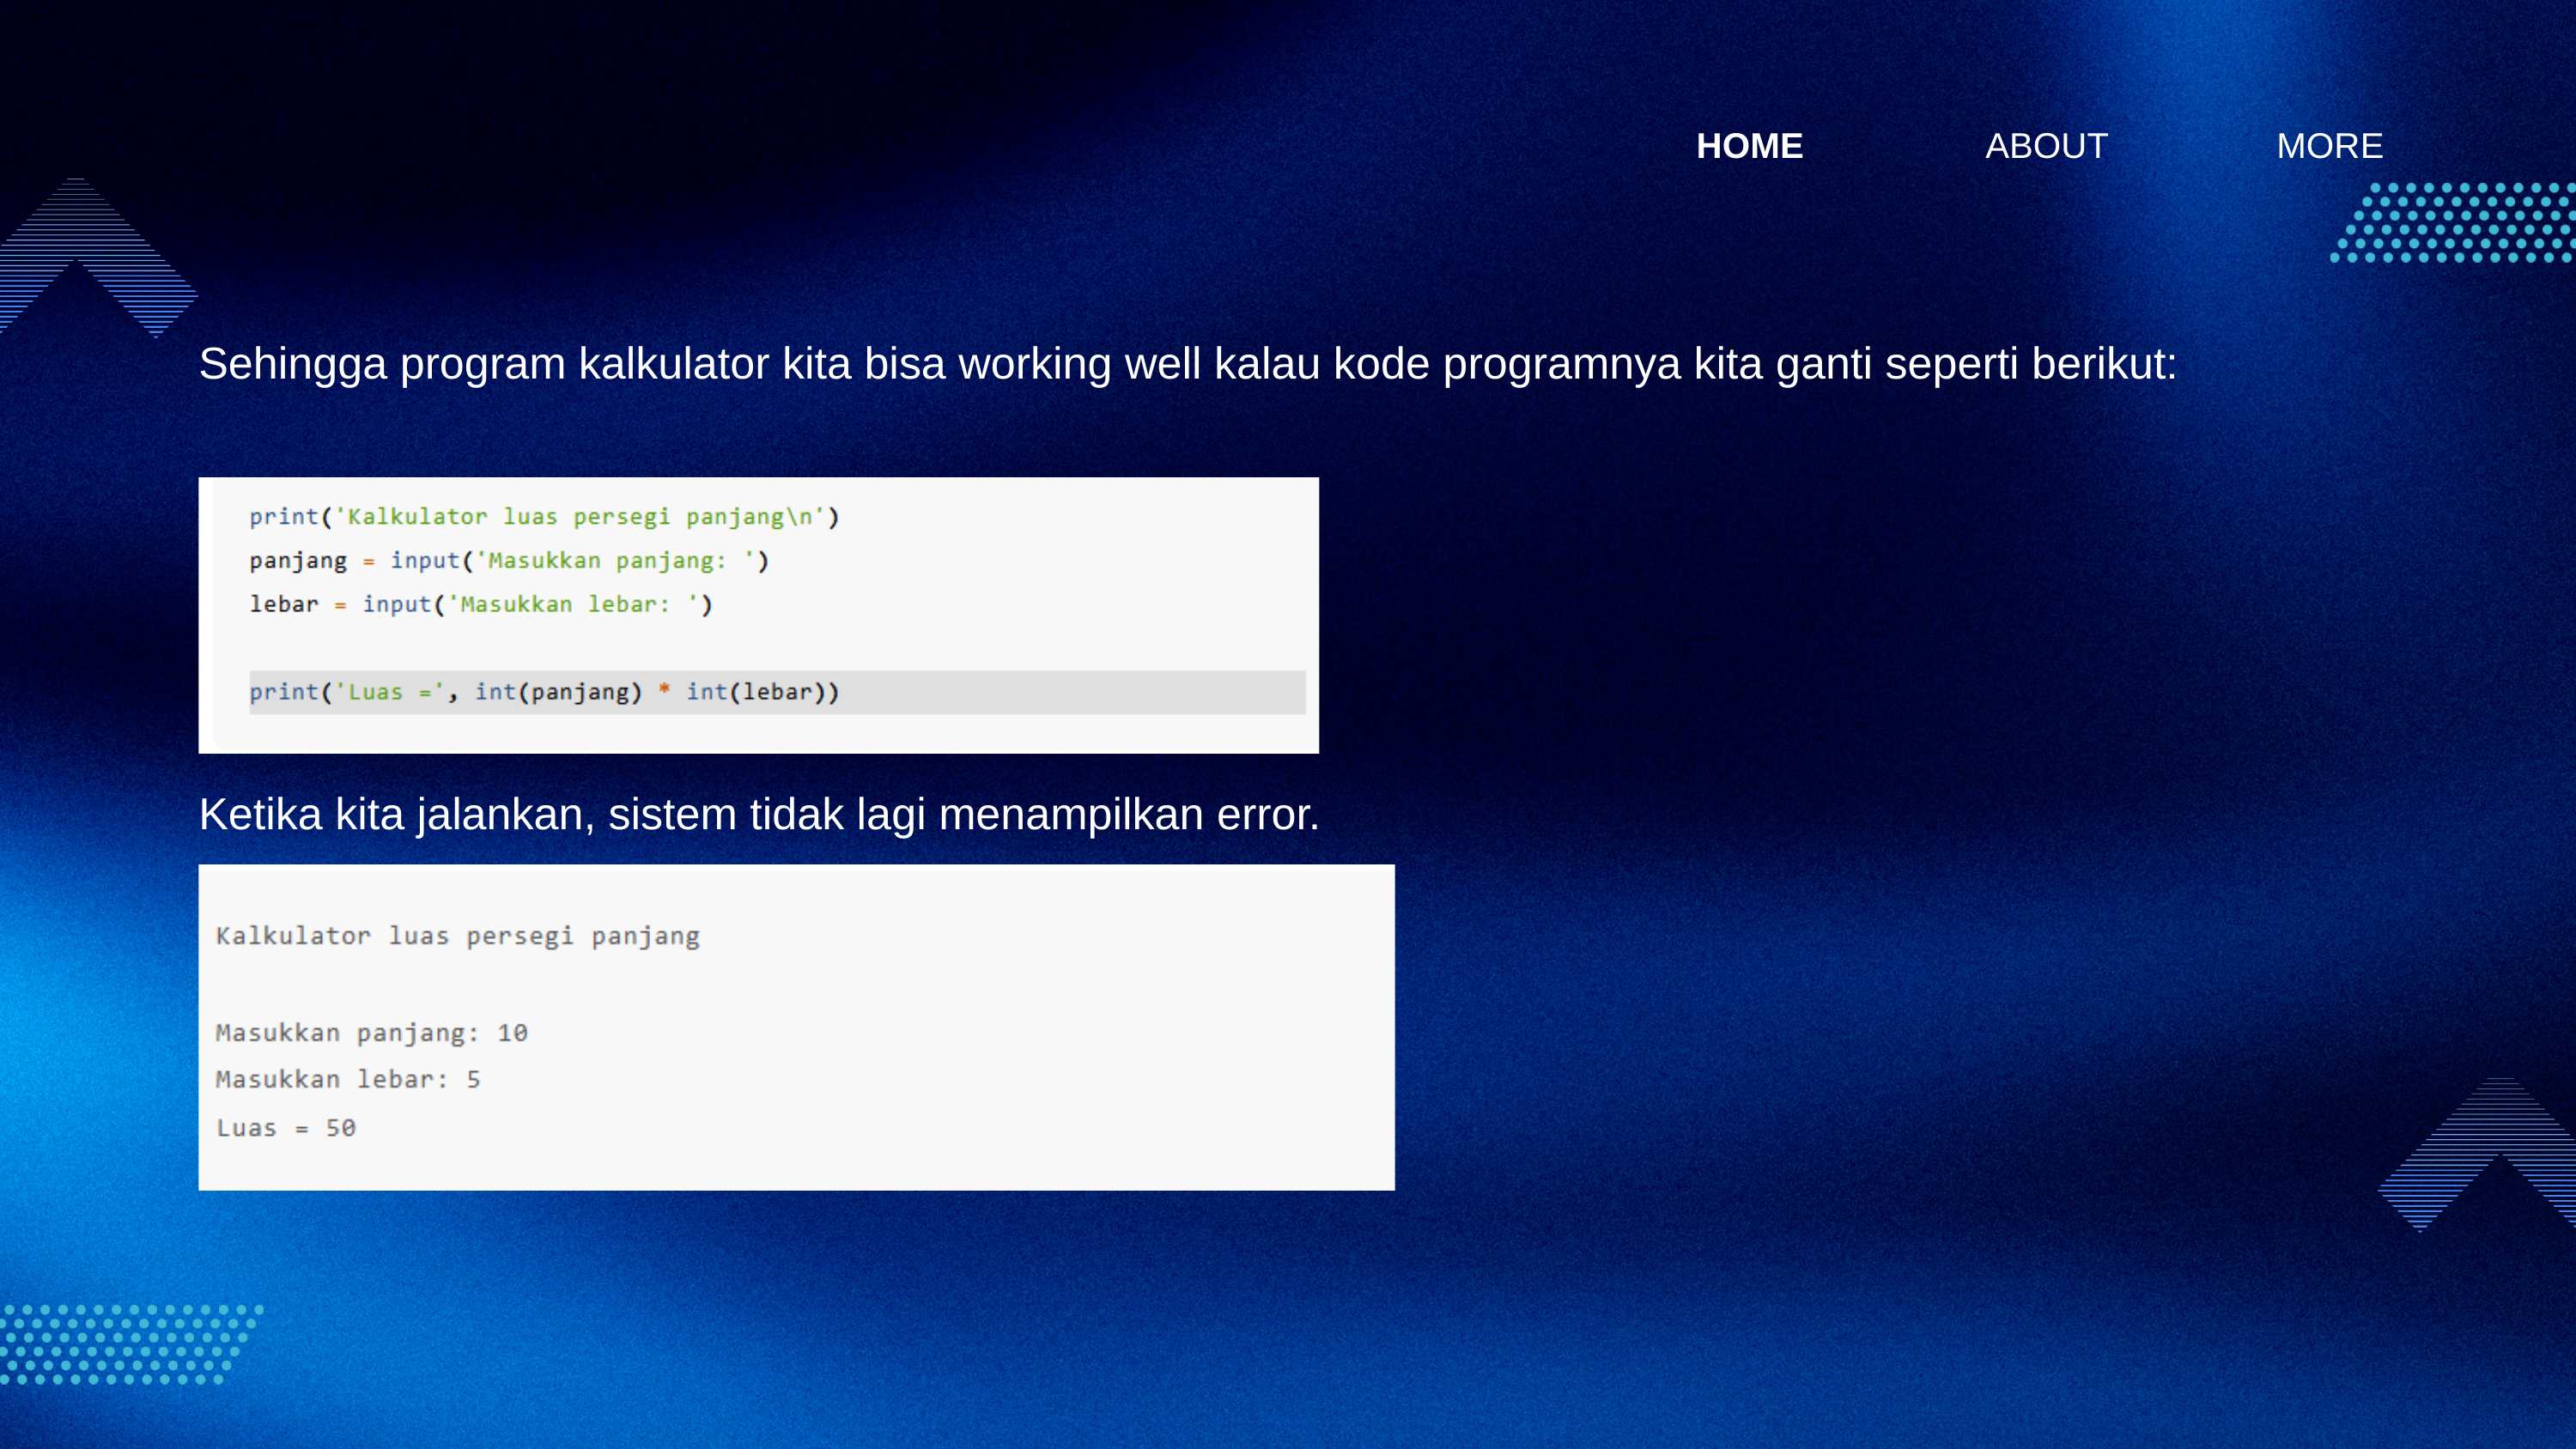

HOME
ABOUT
MORE

Sehingga program kalkulator kita bisa working well kalau kode programnya kita ganti seperti berikut:

Ketika kita jalankan, sistem tidak lagi menampilkan error.